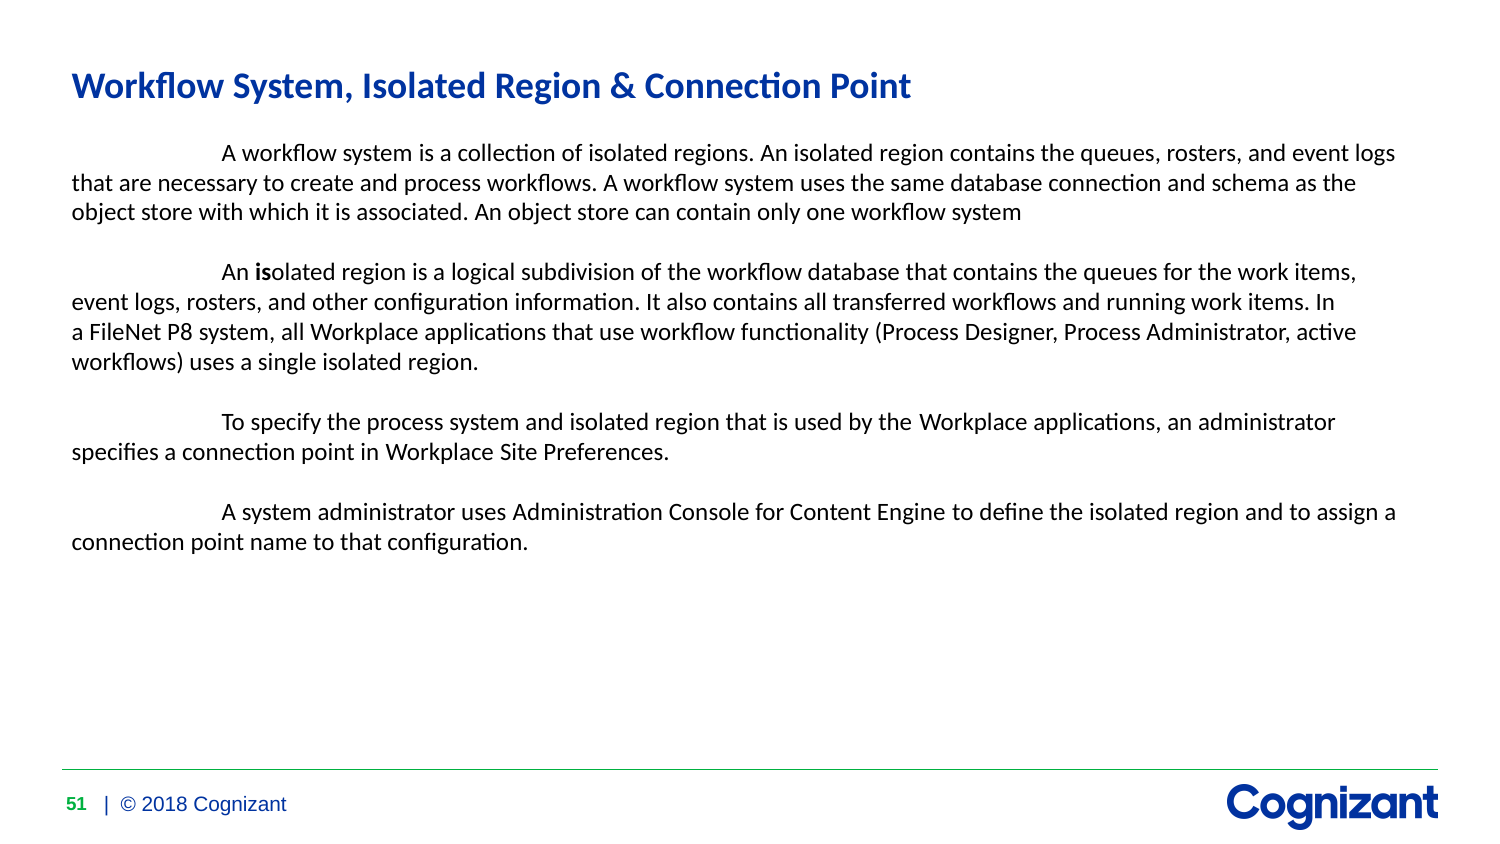

Workflow System, Isolated Region & Connection Point

	A workflow system is a collection of isolated regions. An isolated region contains the queues, rosters, and event logs that are necessary to create and process workflows. A workflow system uses the same database connection and schema as the object store with which it is associated. An object store can contain only one workflow system

	An isolated region is a logical subdivision of the workflow database that contains the queues for the work items, event logs, rosters, and other configuration information. It also contains all transferred workflows and running work items. In a FileNet P8 system, all Workplace applications that use workflow functionality (Process Designer, Process Administrator, active workflows) uses a single isolated region.

	To specify the process system and isolated region that is used by the Workplace applications, an administrator specifies a connection point in Workplace Site Preferences.

	A system administrator uses Administration Console for Content Engine to define the isolated region and to assign a connection point name to that configuration.

51